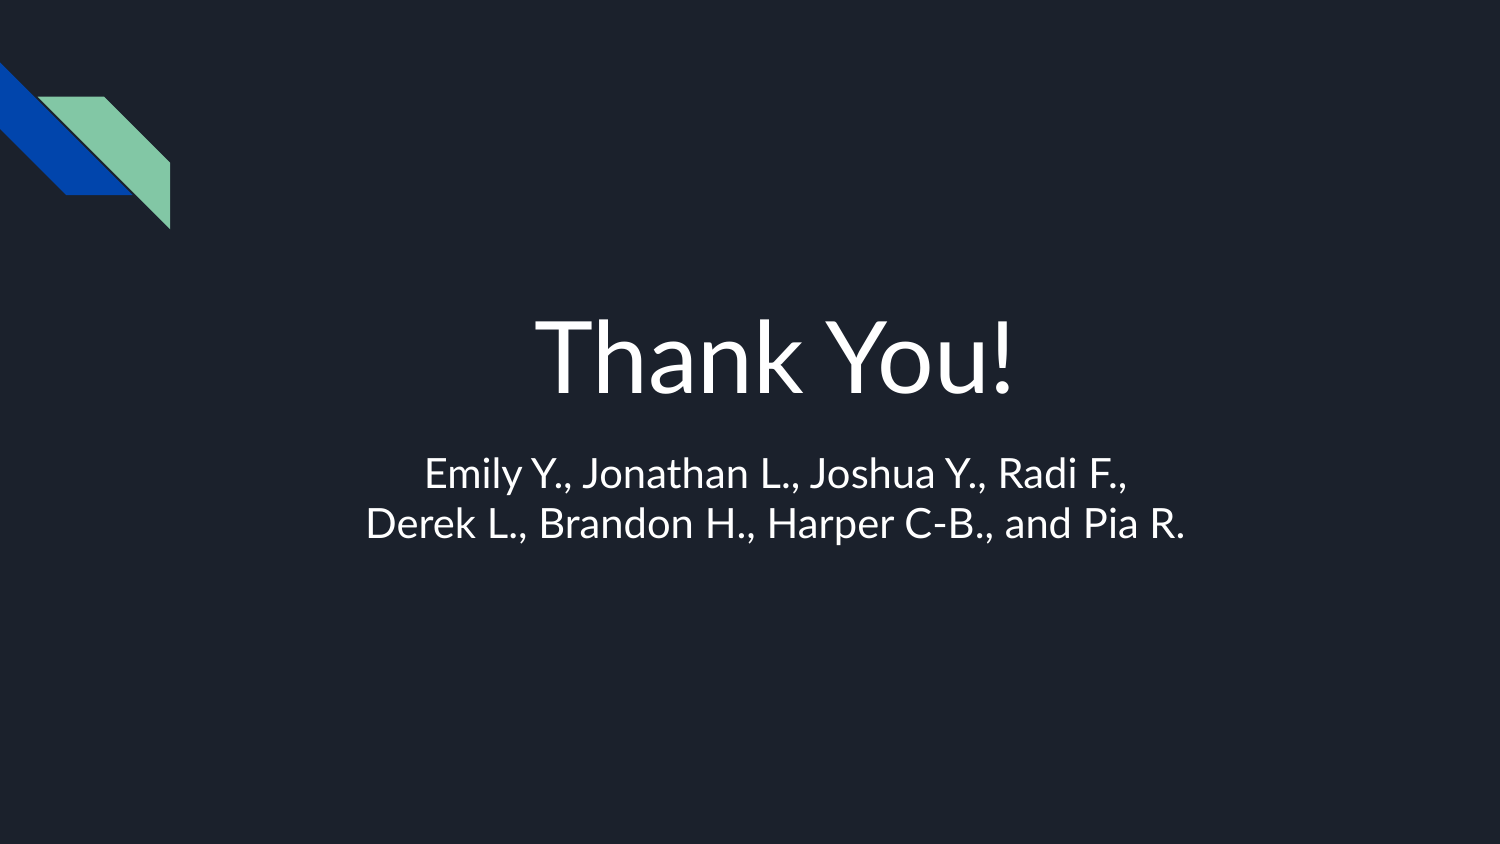

Thank You!
Emily Y., Jonathan L., Joshua Y., Radi F.,
Derek L., Brandon H., Harper C-B., and Pia R.